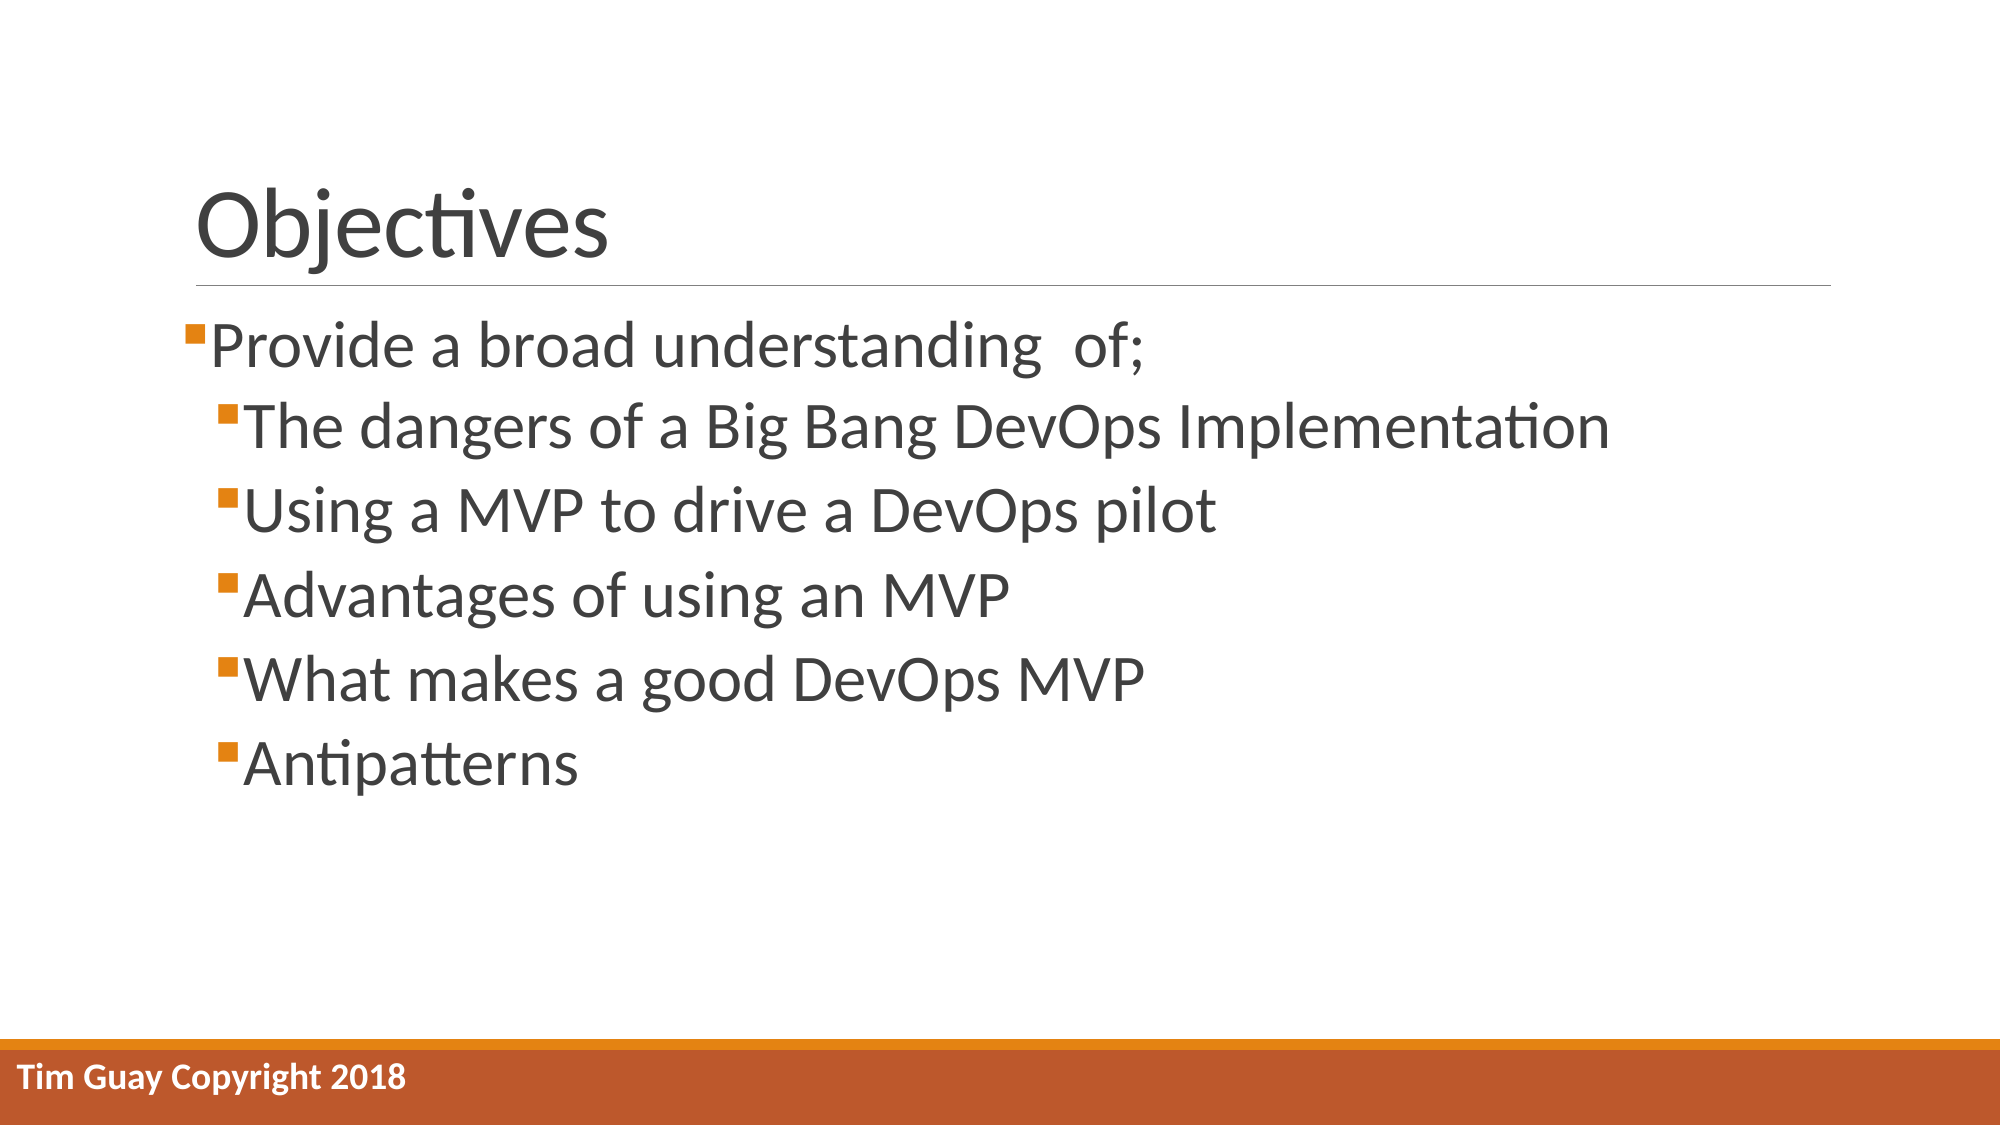

# Objectives
Provide a broad understanding  of;
The dangers of a Big Bang DevOps Implementation
Using a MVP to drive a DevOps pilot
Advantages of using an MVP
What makes a good DevOps MVP
Antipatterns

Tim Guay Copyright 2018